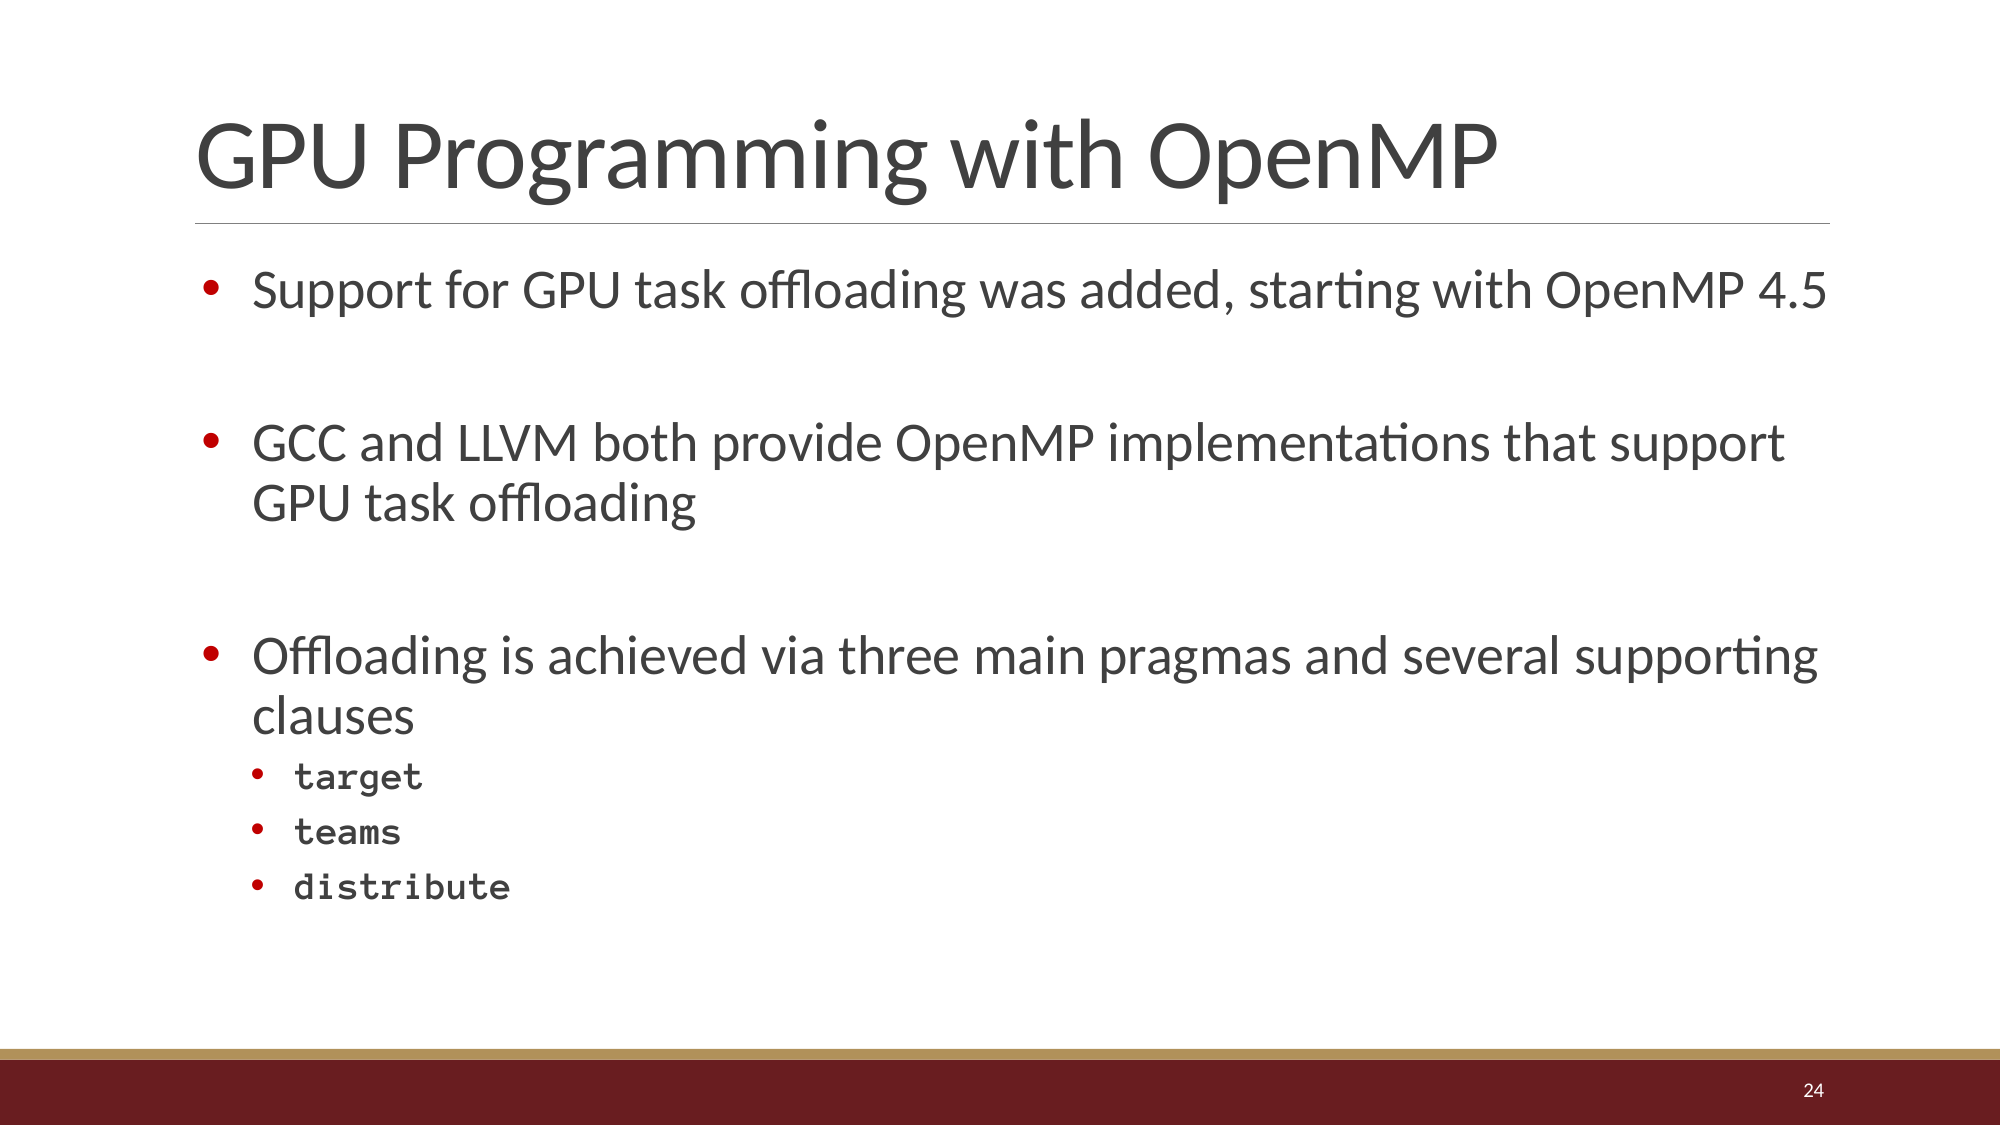

# GPU Programming with OpenMP
Support for GPU task offloading was added, starting with OpenMP 4.5

GCC and LLVM both provide OpenMP implementations that support GPU task offloading

Offloading is achieved via three main pragmas and several supporting clauses
target
teams
distribute

24